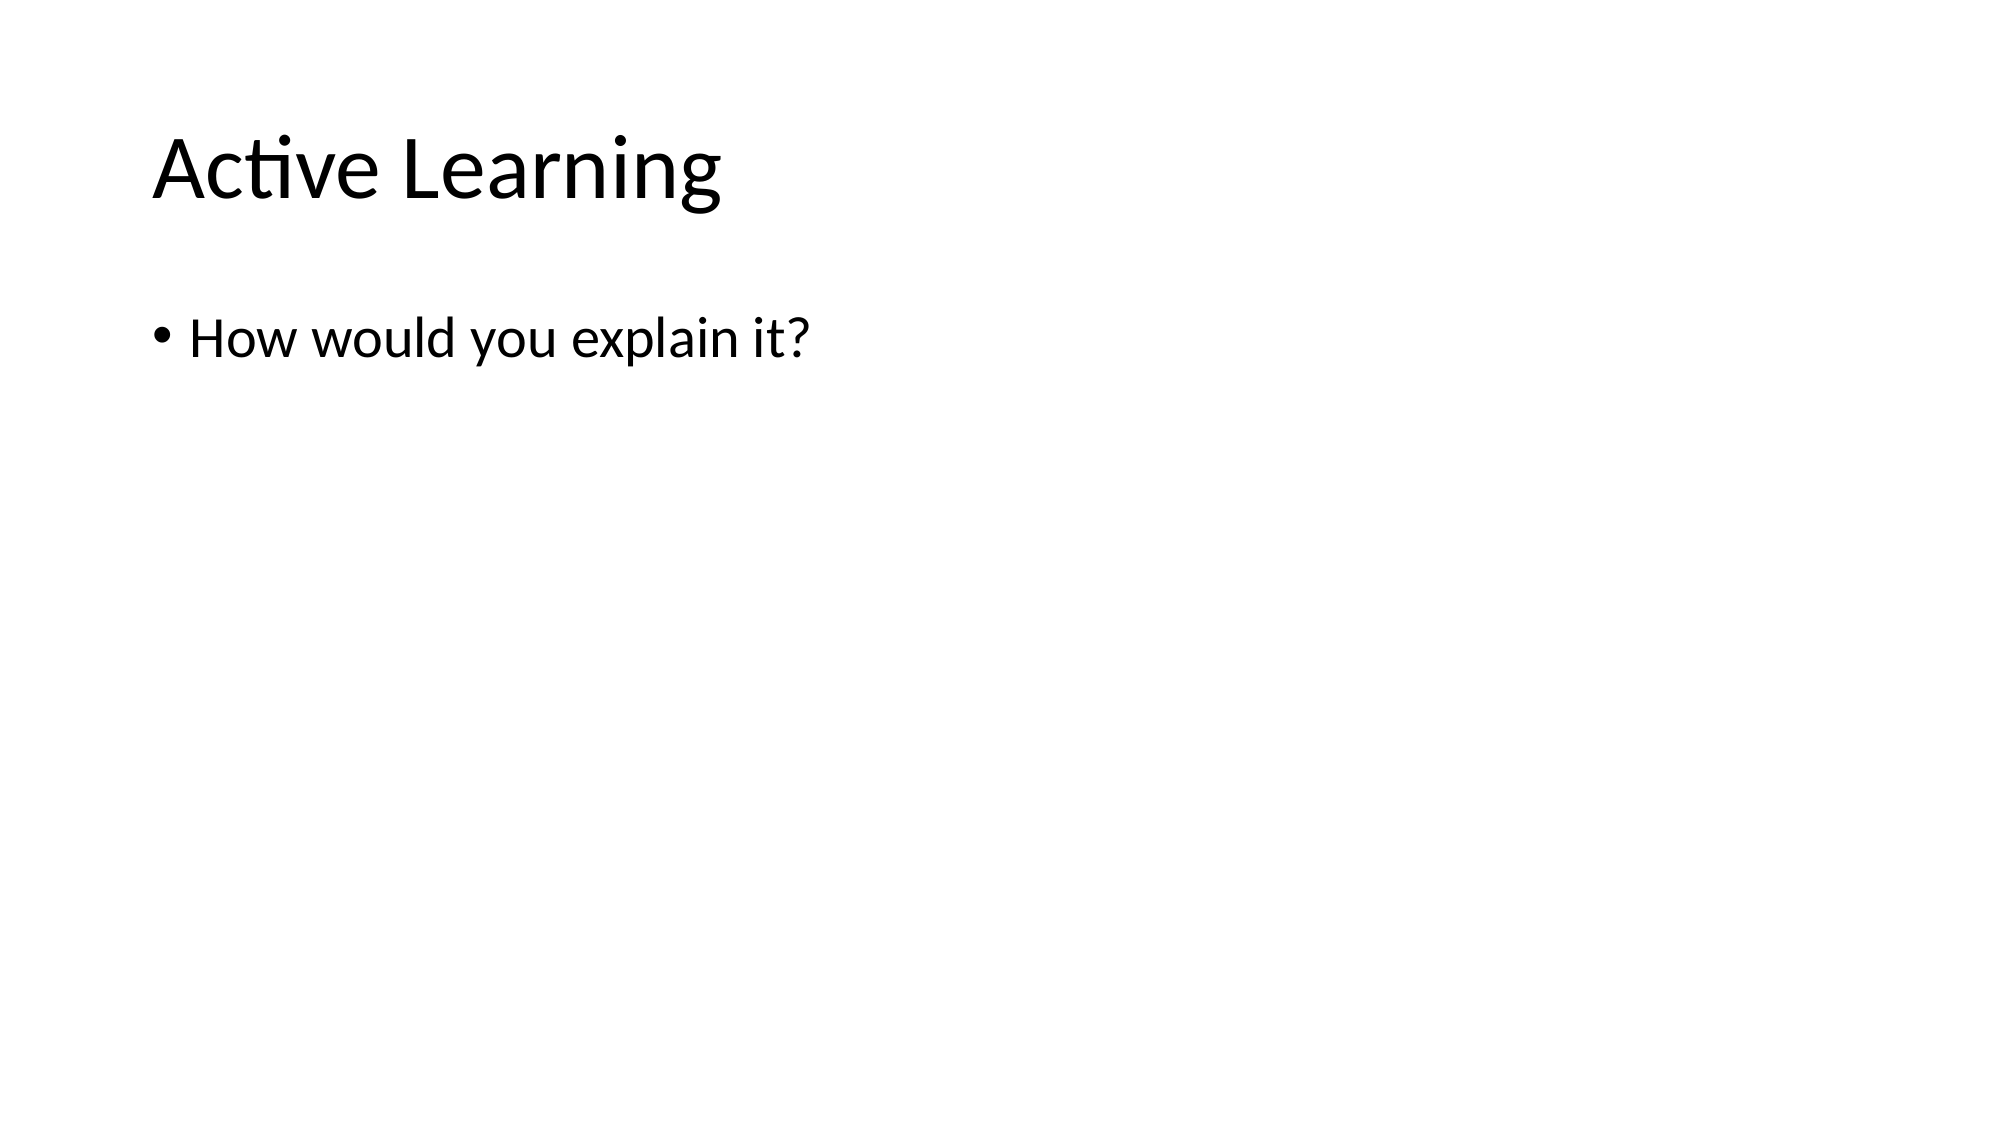

# Active Learning
How would you explain it?